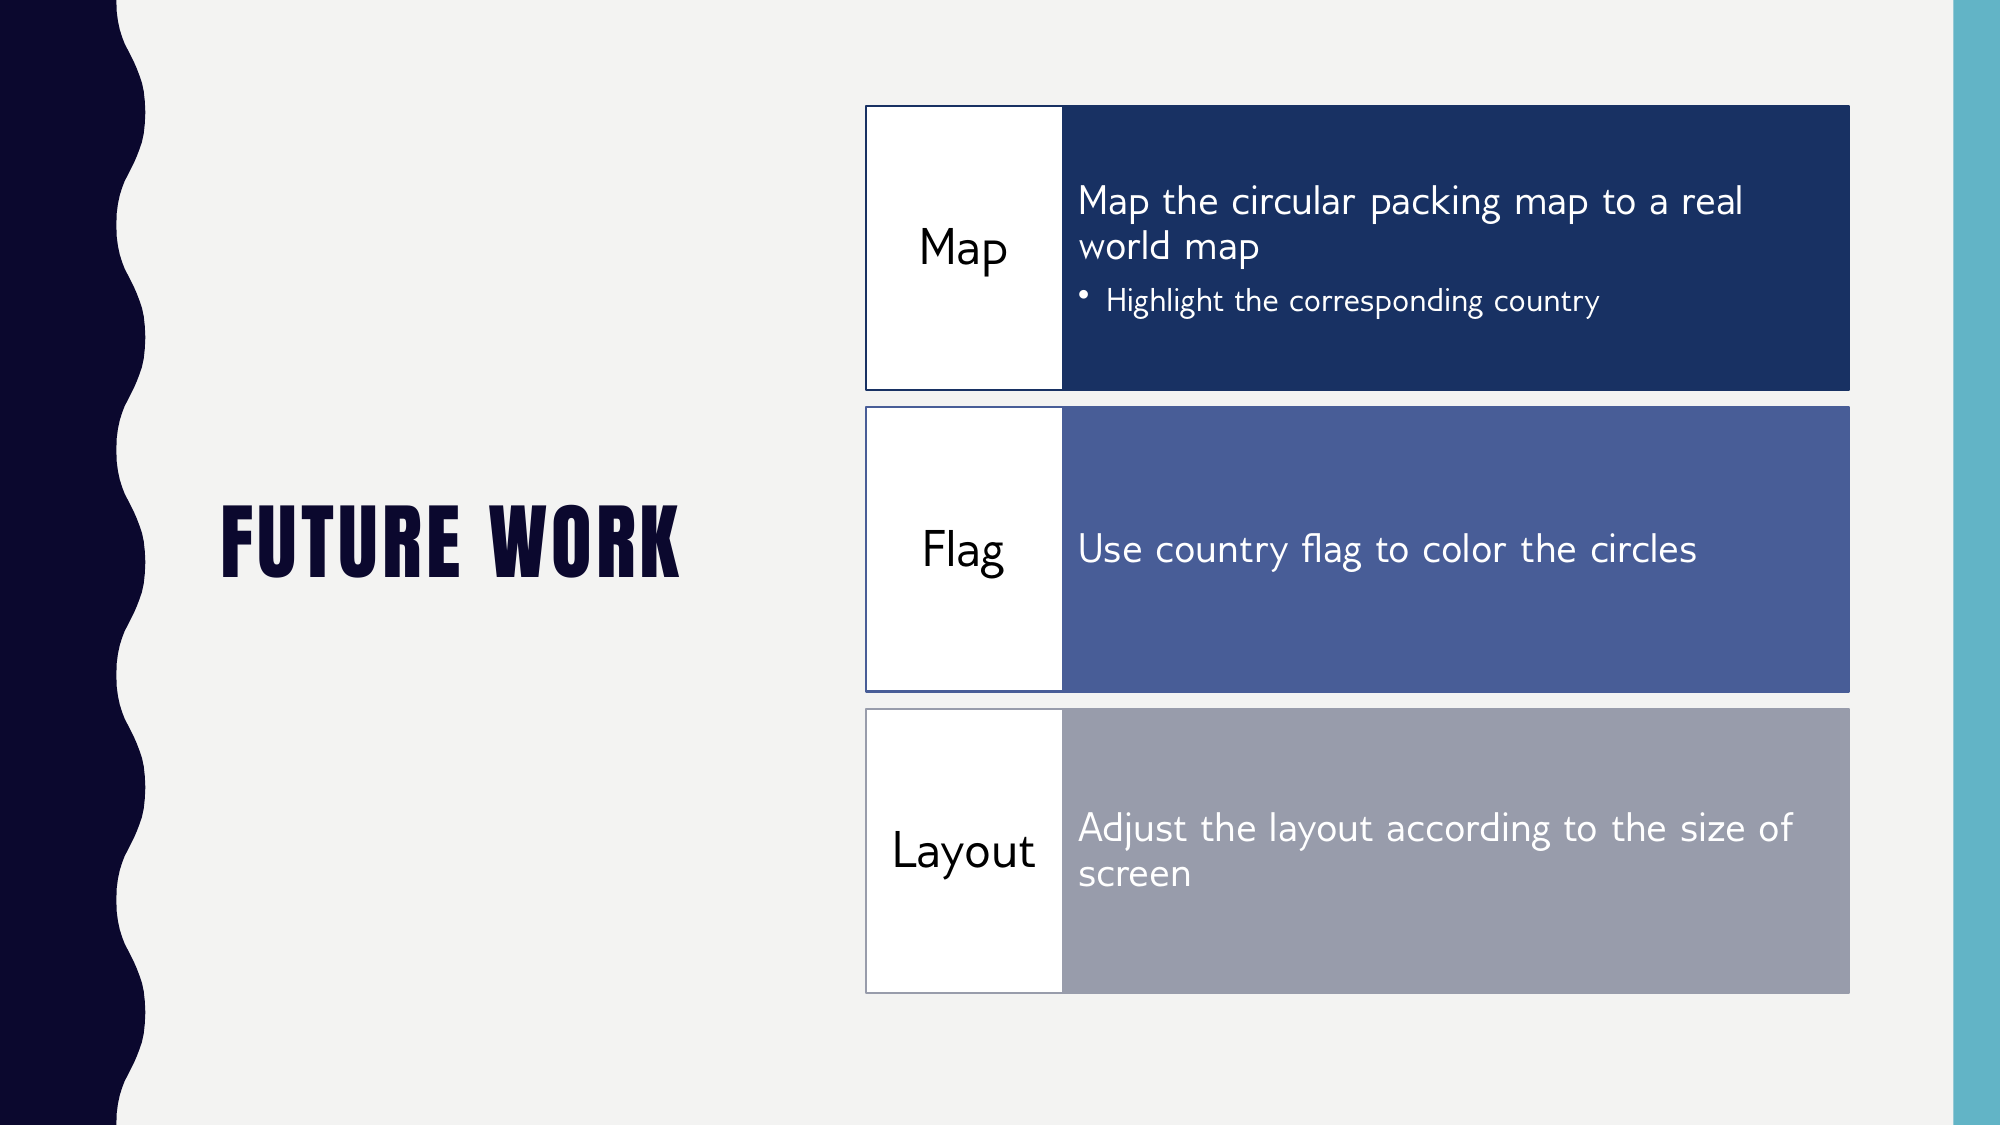

Map the circular packing map to a real world map
Highlight the corresponding country
Map
Use country flag to color the circles
Flag
Adjust the layout according to the size of screen
Layout
# FUTURE WORK